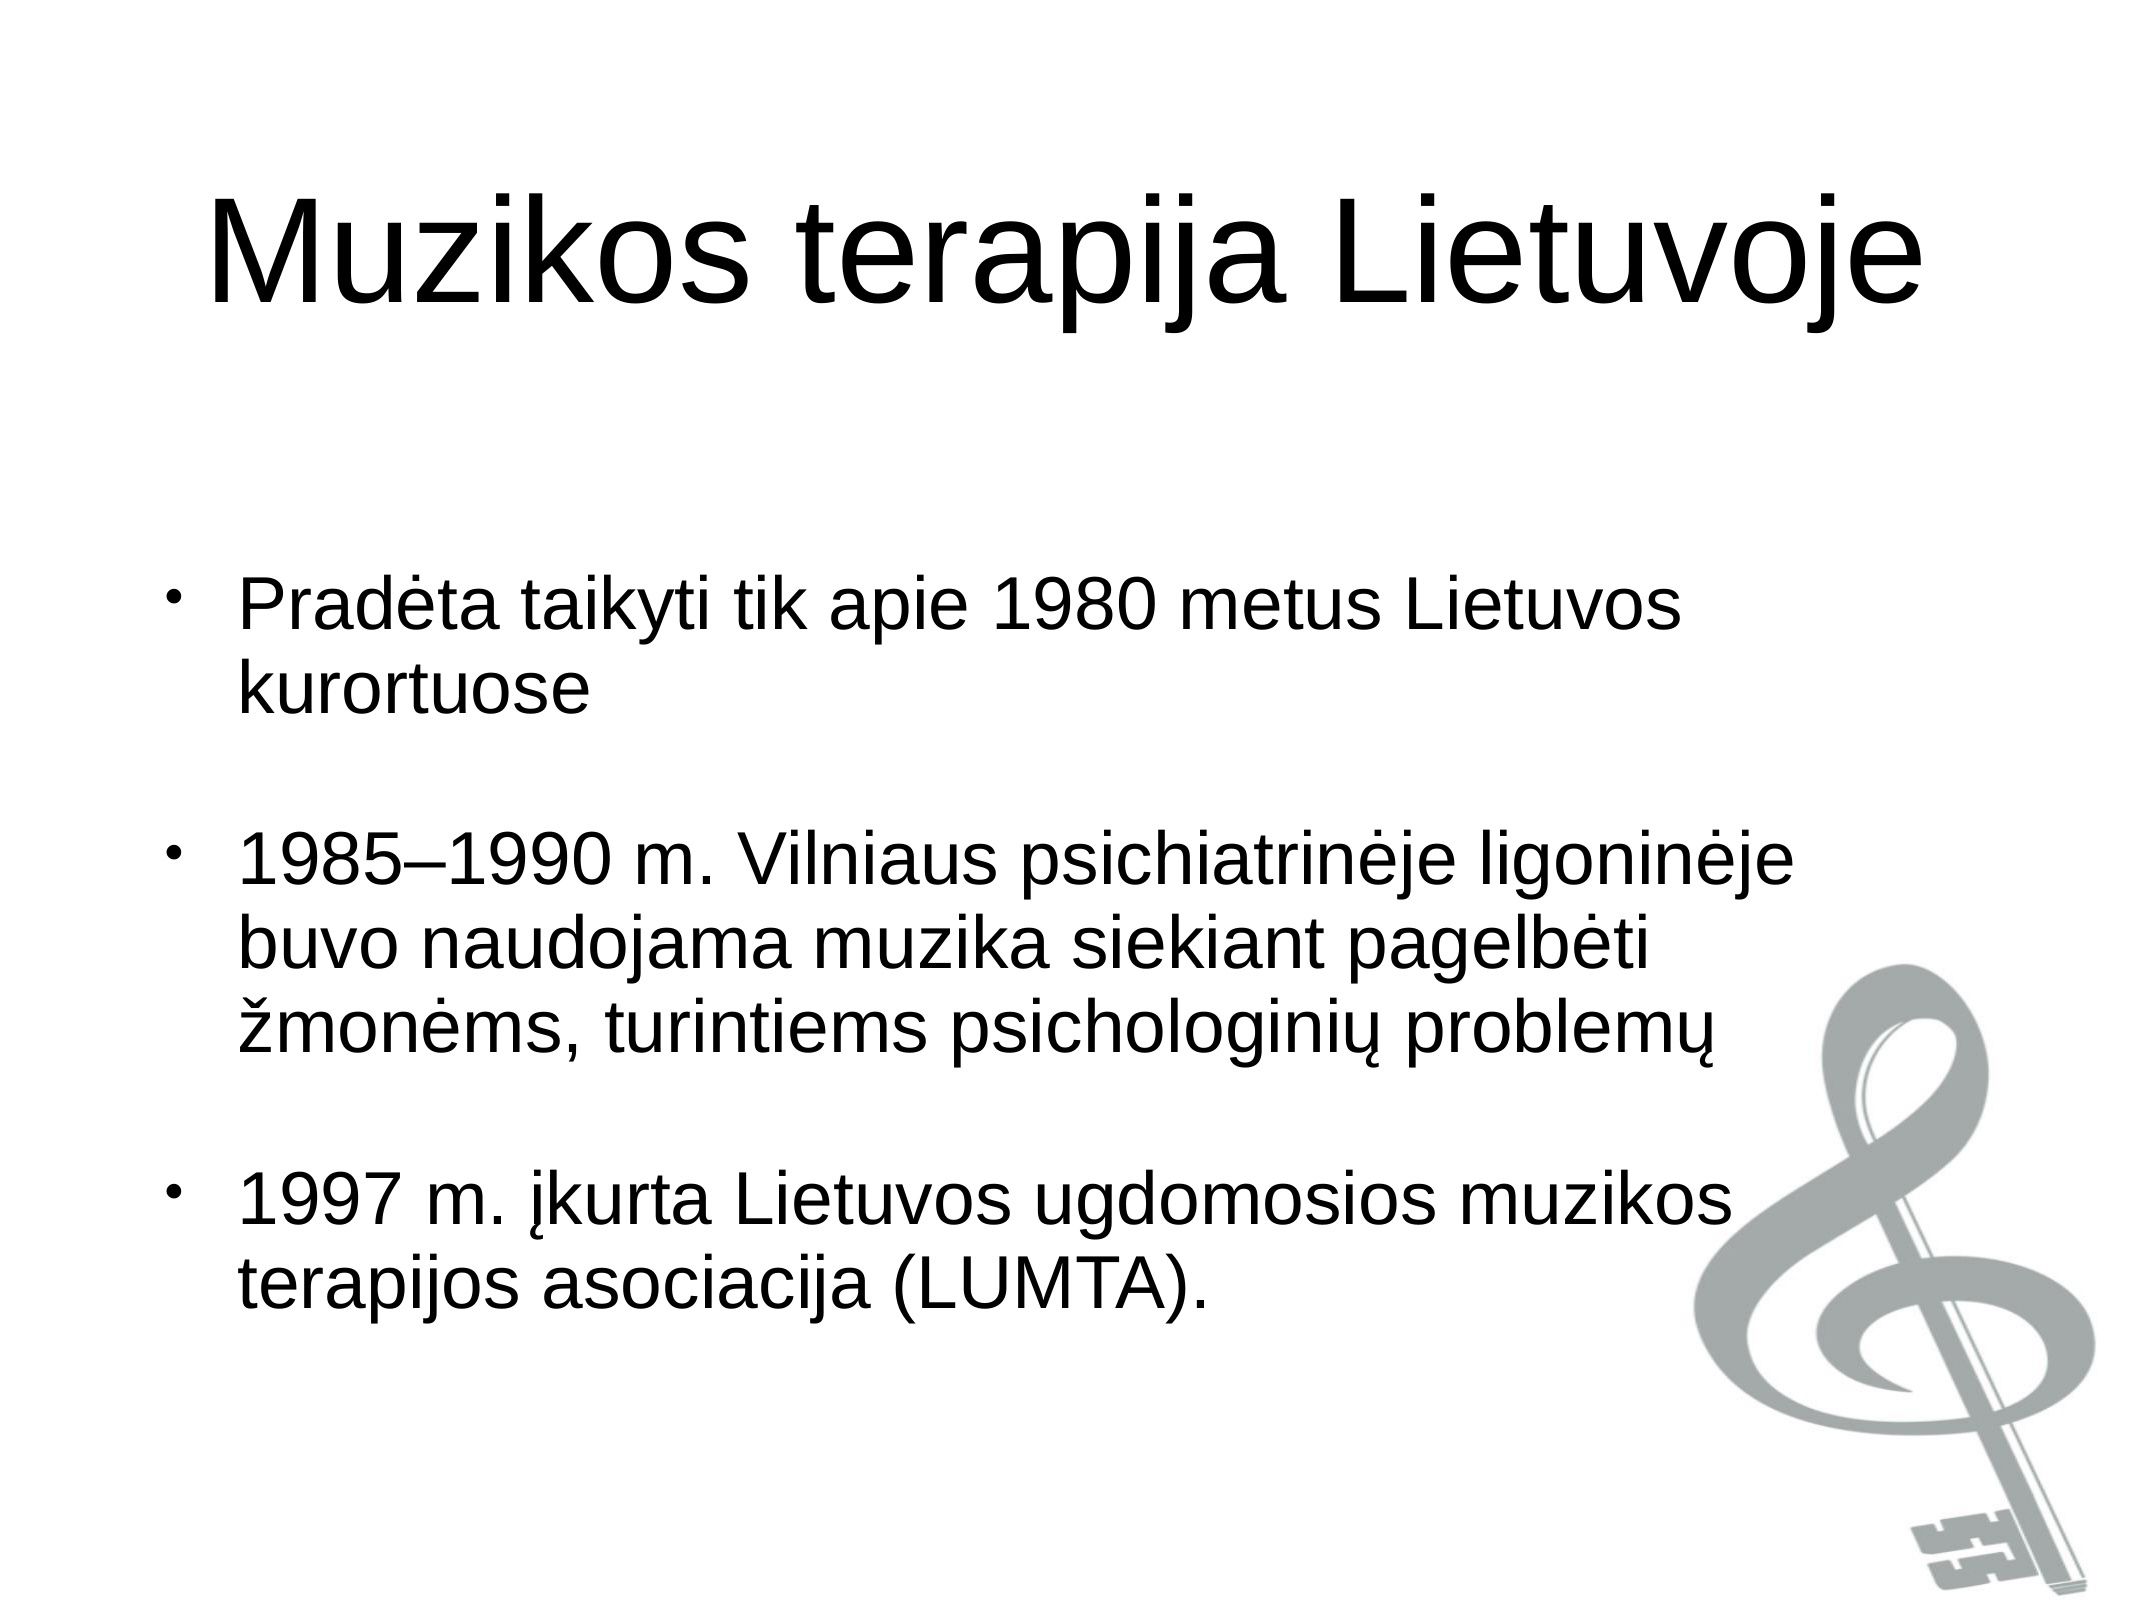

Muzikos terapija Lietuvoje
Pradėta taikyti tik apie 1980 metus Lietuvos kurortuose
1985–1990 m. Vilniaus psichiatrinėje ligoninėje buvo naudojama muzika siekiant pagelbėti žmonėms, turintiems psichologinių problemų
1997 m. įkurta Lietuvos ugdomosios muzikos terapijos asociacija (LUMTA).